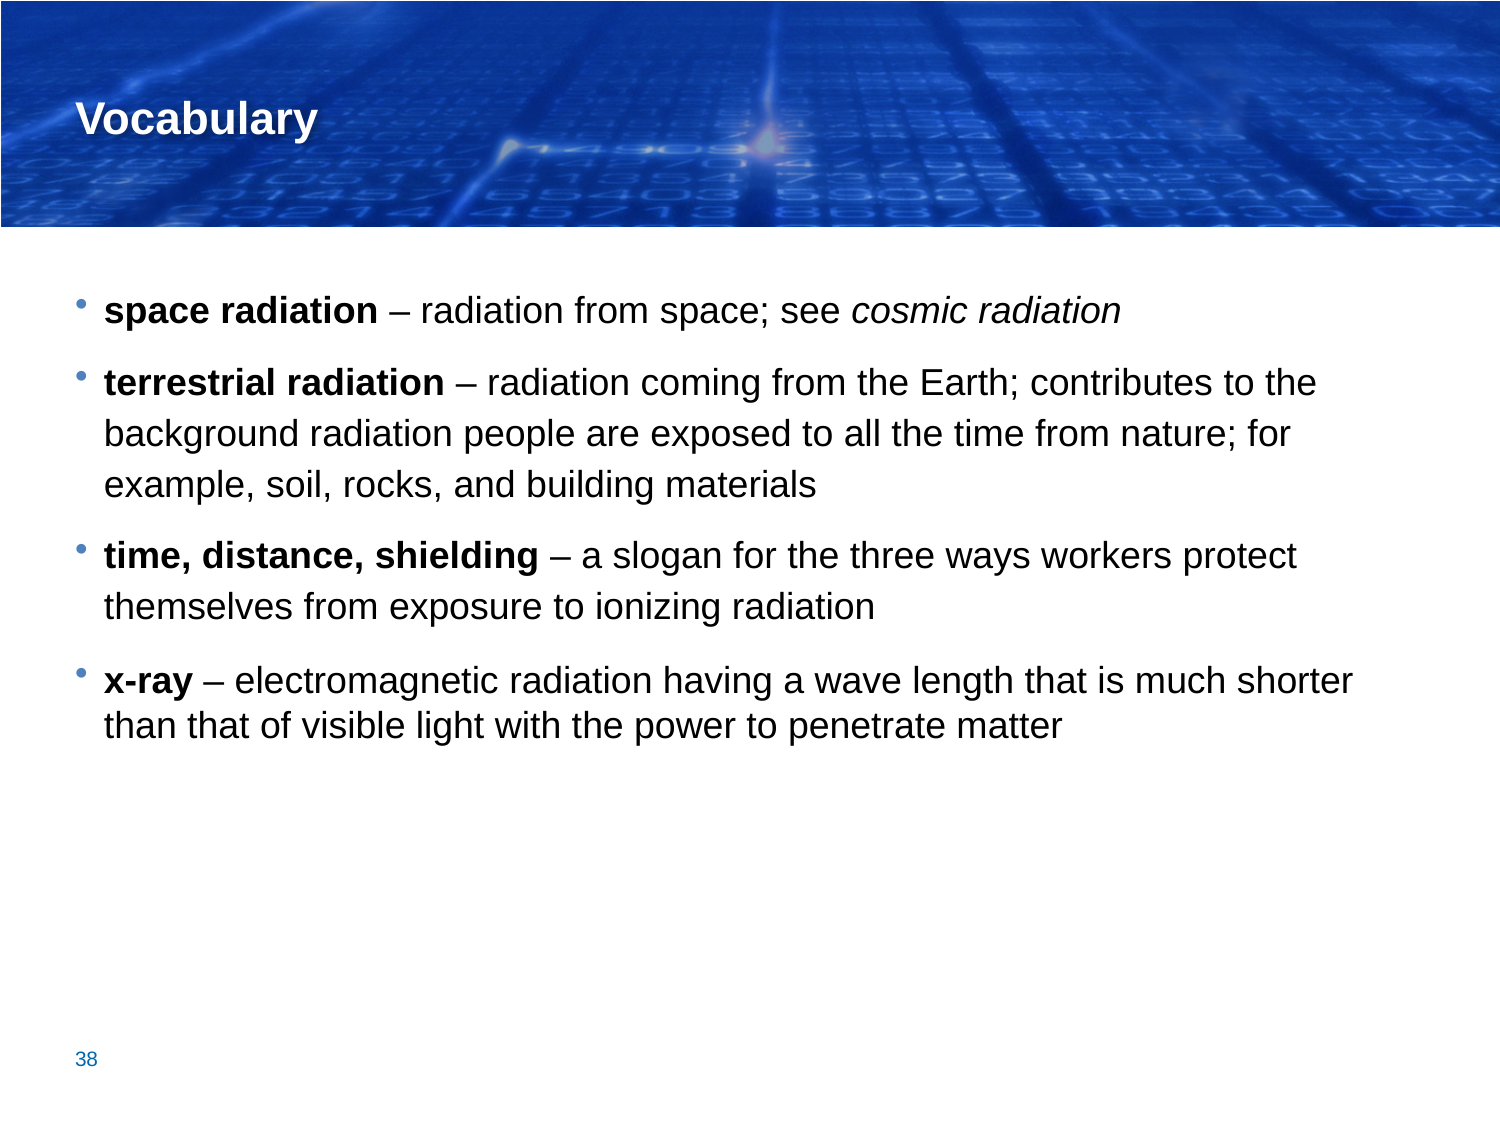

# Vocabulary
space radiation – radiation from space; see cosmic radiation
terrestrial radiation – radiation coming from the Earth; contributes to the background radiation people are exposed to all the time from nature; for example, soil, rocks, and building materials
time, distance, shielding – a slogan for the three ways workers protect themselves from exposure to ionizing radiation
x-ray – electromagnetic radiation having a wave length that is much shorter than that of visible light with the power to penetrate matter

38